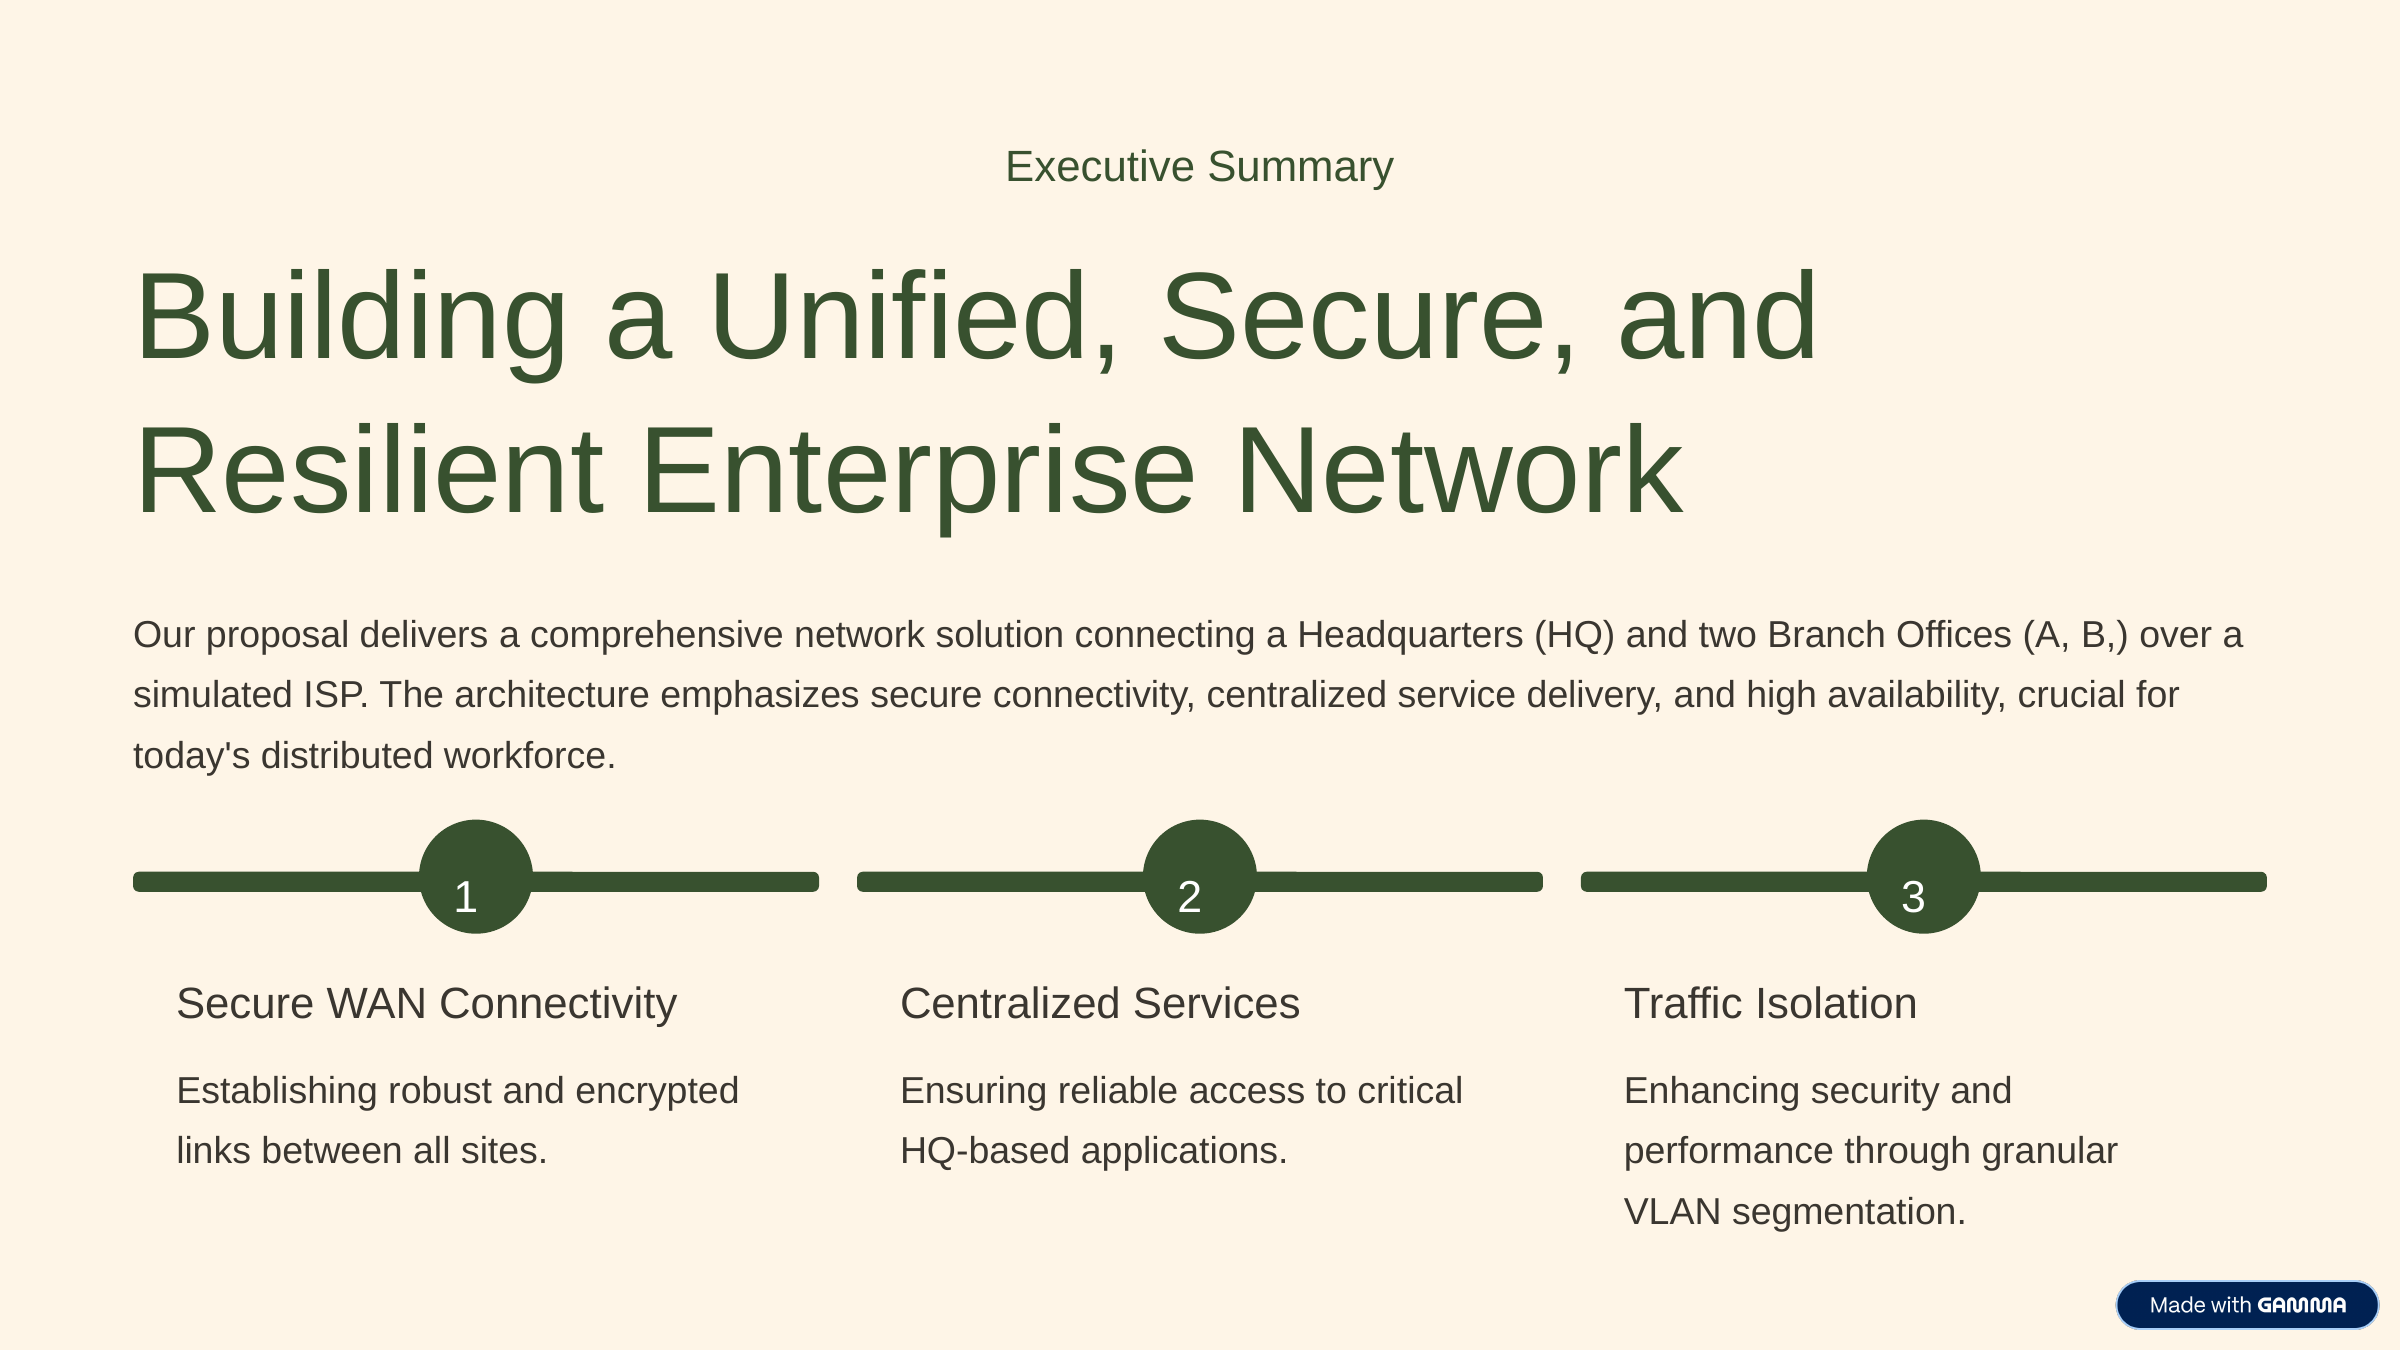

Executive Summary
Building a Unified, Secure, and Resilient Enterprise Network
Our proposal delivers a comprehensive network solution connecting a Headquarters (HQ) and two Branch Offices (A, B,) over a simulated ISP. The architecture emphasizes secure connectivity, centralized service delivery, and high availability, crucial for today's distributed workforce.

1
2
3

Secure WAN Connectivity
Centralized Services
Traffic Isolation
Establishing robust and encrypted links between all sites.
Ensuring reliable access to critical HQ-based applications.
Enhancing security and performance through granular VLAN segmentation.